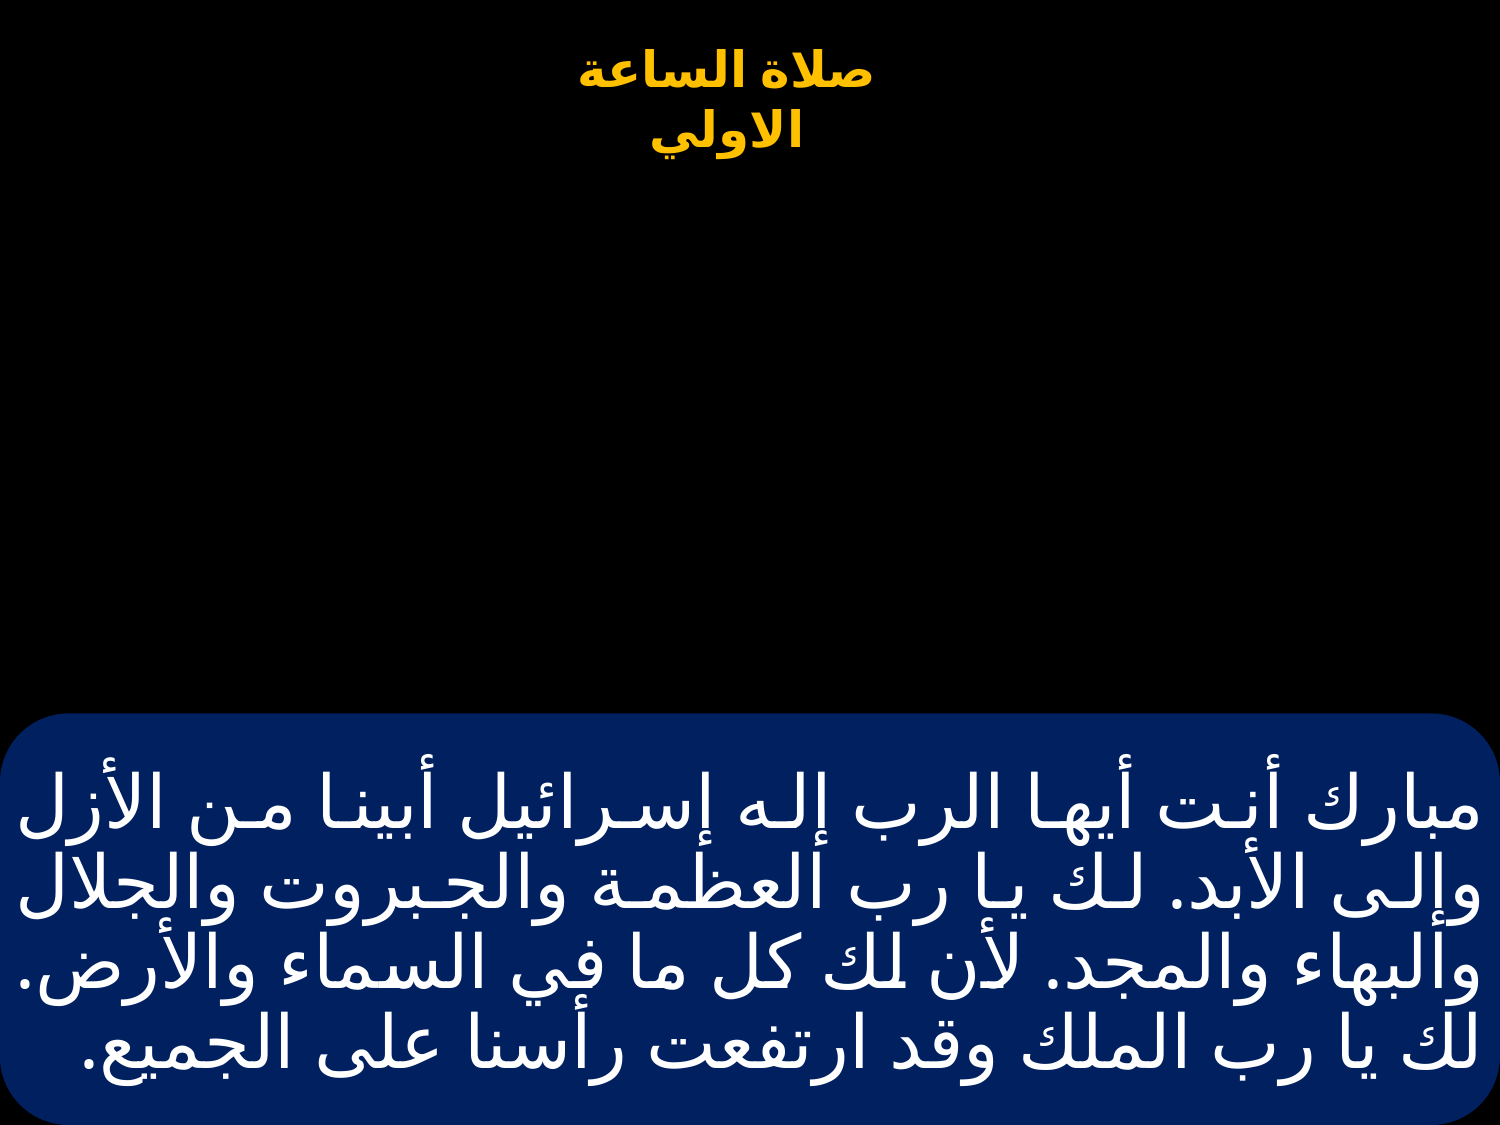

# مبارك أنت أيها الرب إله إسرائيل أبينا من الأزل وإلى الأبد. لك يا رب العظمة والجبروت والجلال والبهاء والمجد. لأن لك كل ما في السماء والأرض. لك يا رب الملك وقد ارتفعت رأسنا على الجميع.